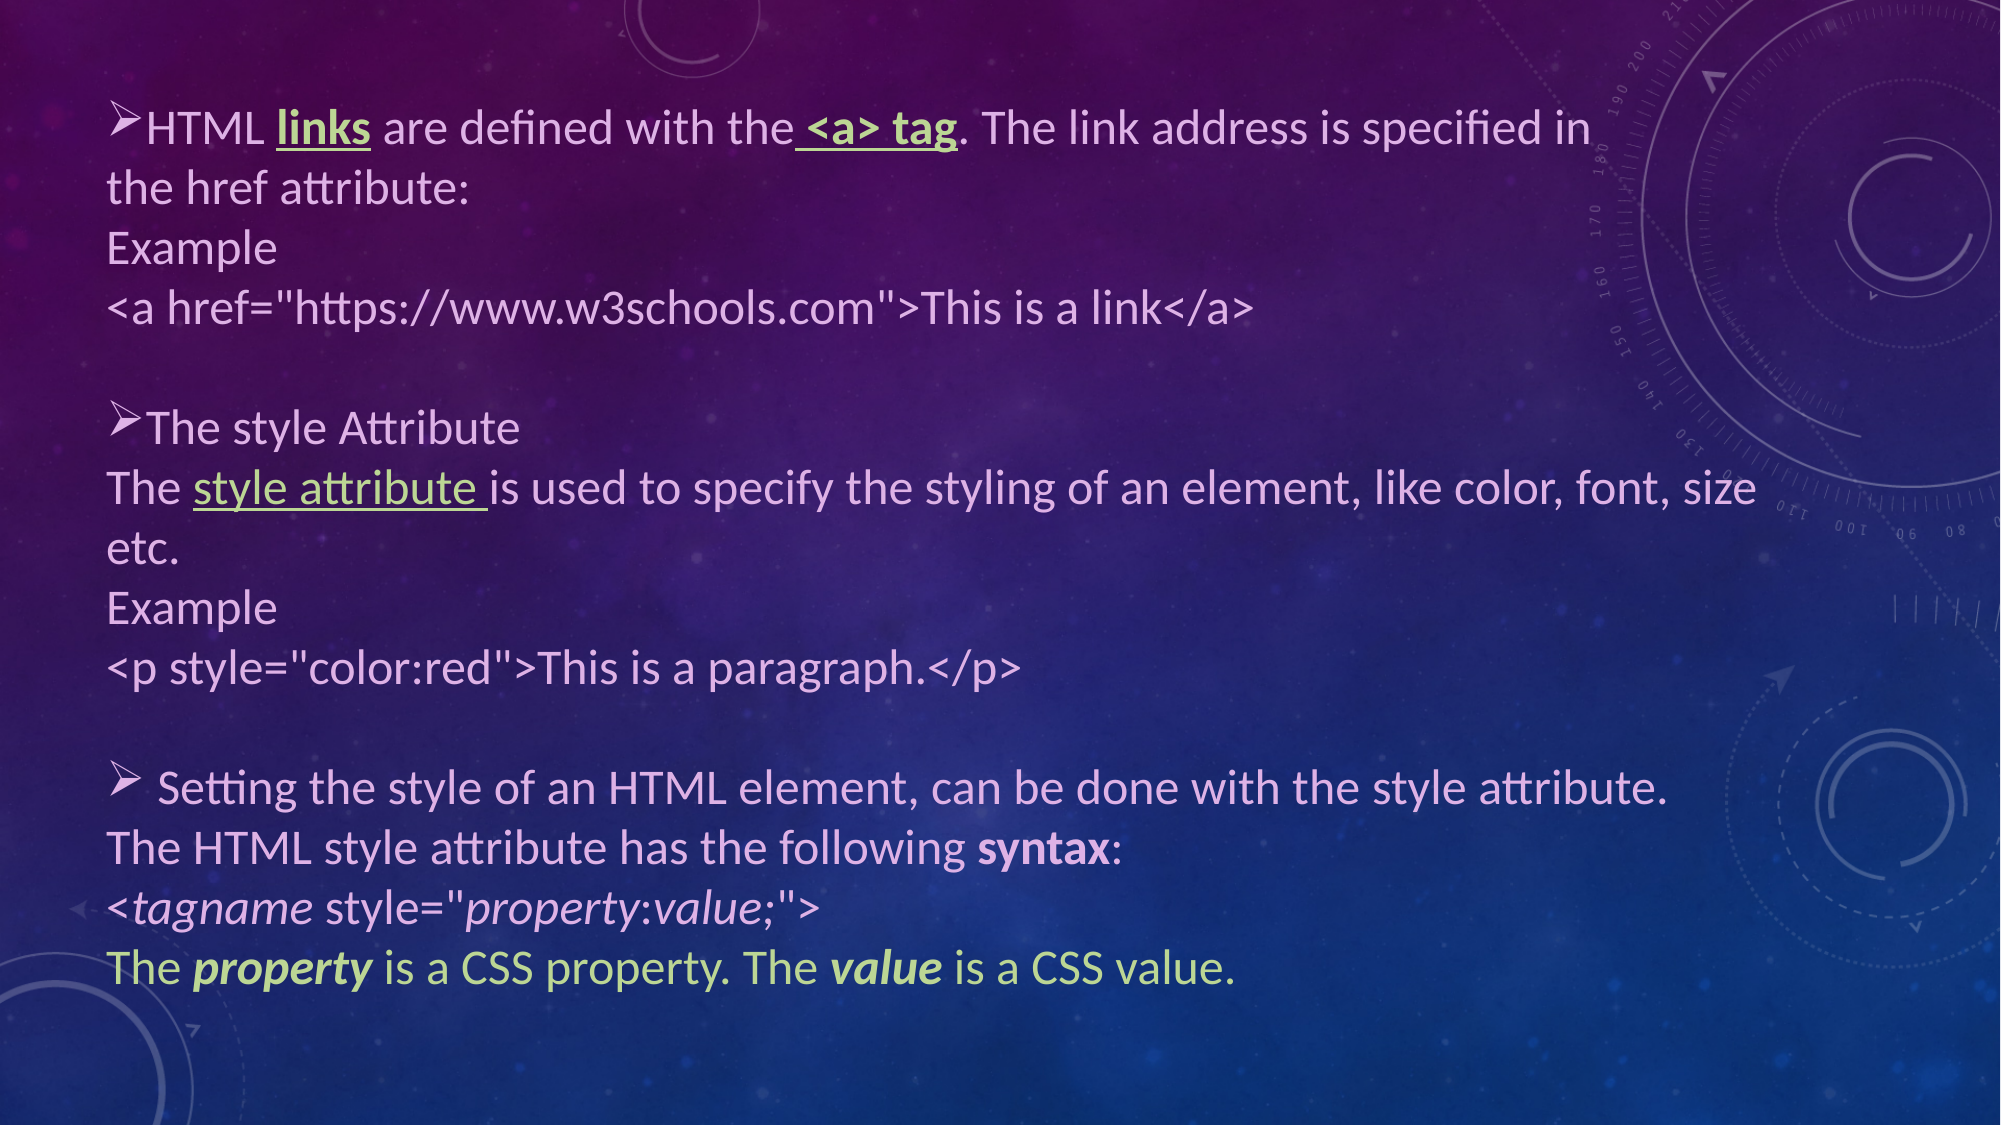

HTML links are defined with the <a> tag. The link address is specified in the href attribute:
Example
<a href="https://www.w3schools.com">This is a link</a>

The style Attribute
The style attribute is used to specify the styling of an element, like color, font, size etc.
Example
<p style="color:red">This is a paragraph.</p>

 Setting the style of an HTML element, can be done with the style attribute.
The HTML style attribute has the following syntax:
<tagname style="property:value;">
The property is a CSS property. The value is a CSS value.